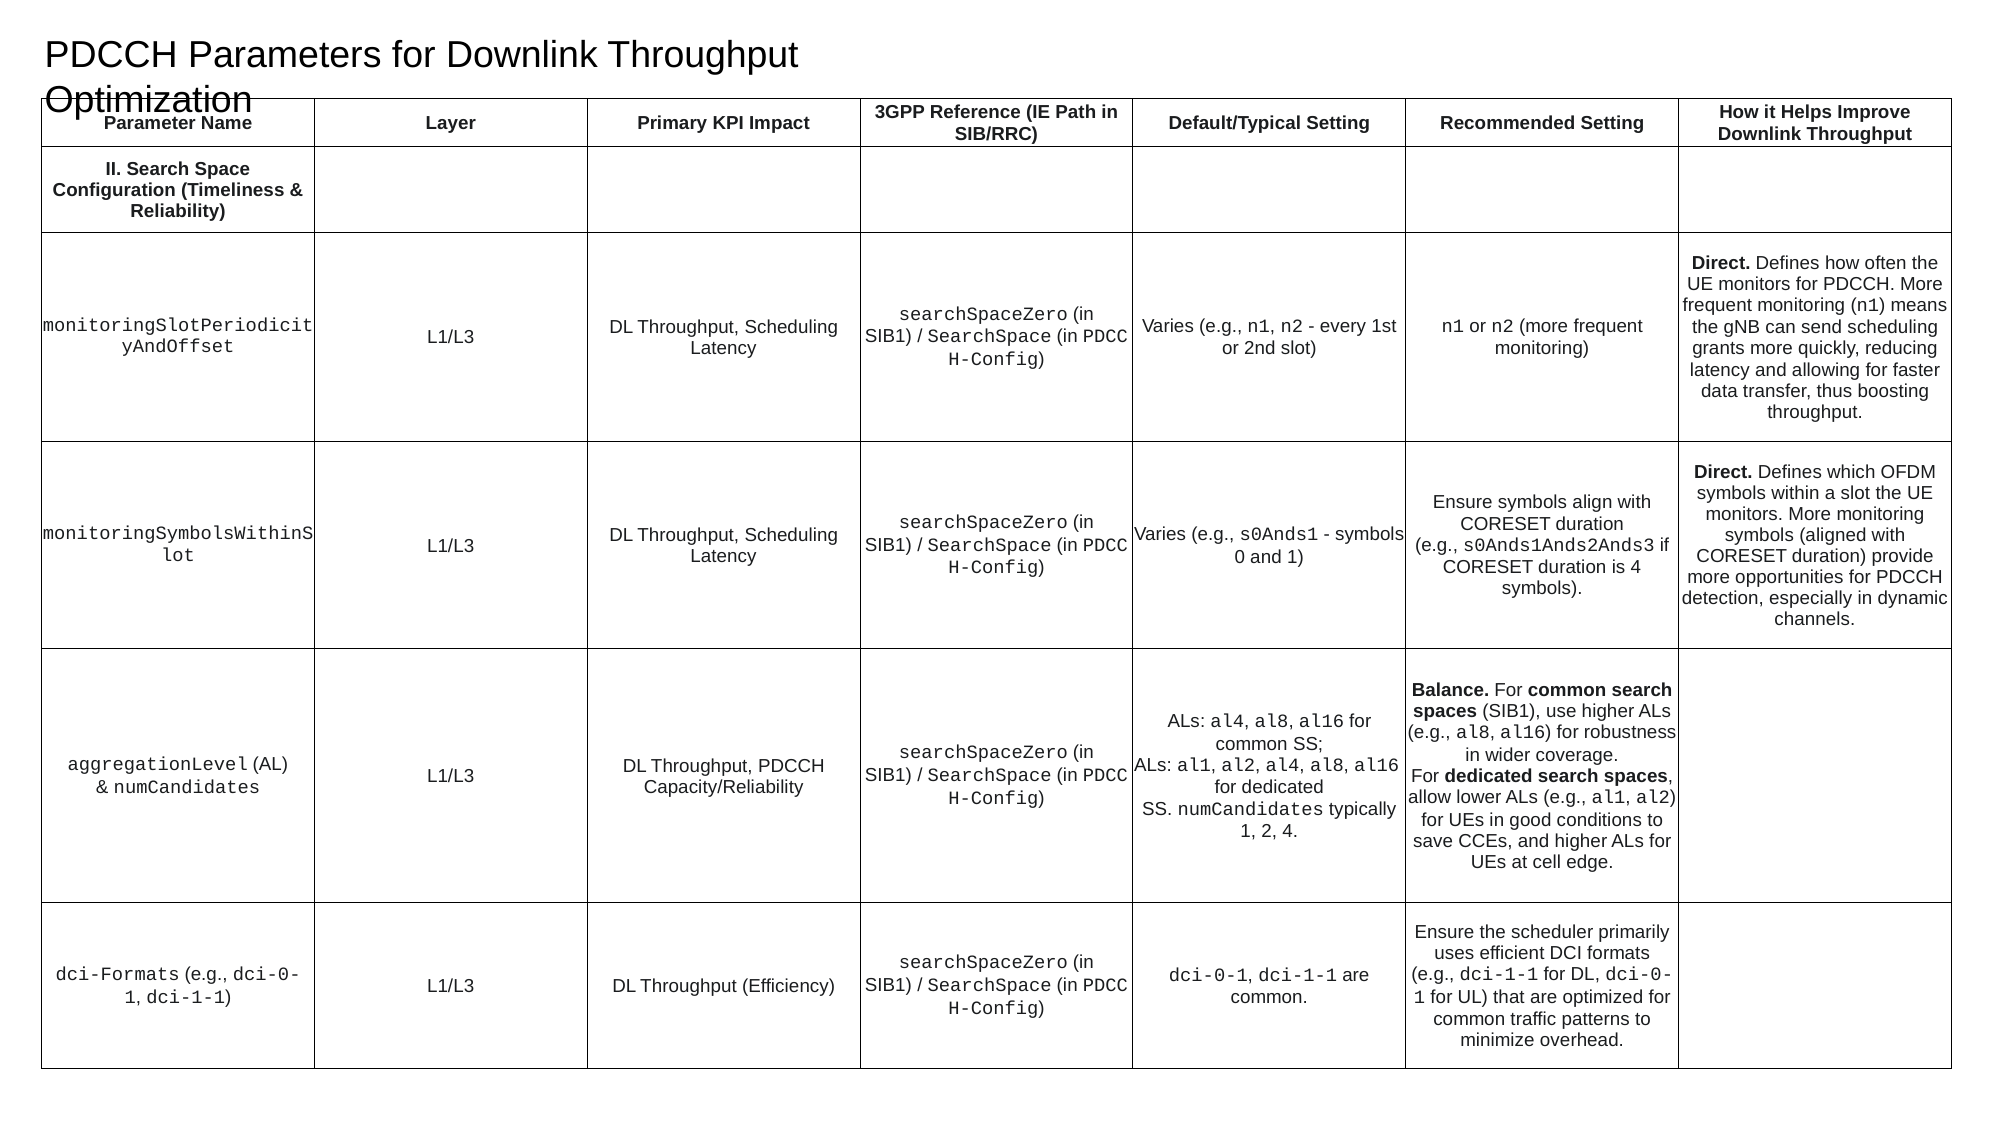

PDCCH Parameters for Downlink Throughput Optimization
| Parameter Name | Layer | Primary KPI Impact | 3GPP Reference (IE Path in SIB/RRC) | Default/Typical Setting | Recommended Setting | How it Helps Improve Downlink Throughput |
| --- | --- | --- | --- | --- | --- | --- |
| II. Search Space Configuration (Timeliness & Reliability) |  |  |  |  |  |  |
| monitoringSlotPeriodicityAndOffset | L1/L3 | DL Throughput, Scheduling Latency | searchSpaceZero (in SIB1) / SearchSpace (in PDCCH-Config) | Varies (e.g., n1, n2 - every 1st or 2nd slot) | n1 or n2 (more frequent monitoring) | Direct. Defines how often the UE monitors for PDCCH. More frequent monitoring (n1) means the gNB can send scheduling grants more quickly, reducing latency and allowing for faster data transfer, thus boosting throughput. |
| monitoringSymbolsWithinSlot | L1/L3 | DL Throughput, Scheduling Latency | searchSpaceZero (in SIB1) / SearchSpace (in PDCCH-Config) | Varies (e.g., s0Ands1 - symbols 0 and 1) | Ensure symbols align with CORESET duration (e.g., s0Ands1Ands2Ands3 if CORESET duration is 4 symbols). | Direct. Defines which OFDM symbols within a slot the UE monitors. More monitoring symbols (aligned with CORESET duration) provide more opportunities for PDCCH detection, especially in dynamic channels. |
| aggregationLevel (AL) & numCandidates | L1/L3 | DL Throughput, PDCCH Capacity/Reliability | searchSpaceZero (in SIB1) / SearchSpace (in PDCCH-Config) | ALs: al4, al8, al16 for common SS; ALs: al1, al2, al4, al8, al16 for dedicated SS. numCandidates typically 1, 2, 4. | Balance. For common search spaces (SIB1), use higher ALs (e.g., al8, al16) for robustness in wider coverage. For dedicated search spaces, allow lower ALs (e.g., al1, al2) for UEs in good conditions to save CCEs, and higher ALs for UEs at cell edge. |  |
| dci-Formats (e.g., dci-0-1, dci-1-1) | L1/L3 | DL Throughput (Efficiency) | searchSpaceZero (in SIB1) / SearchSpace (in PDCCH-Config) | dci-0-1, dci-1-1 are common. | Ensure the scheduler primarily uses efficient DCI formats (e.g., dci-1-1 for DL, dci-0-1 for UL) that are optimized for common traffic patterns to minimize overhead. |  |